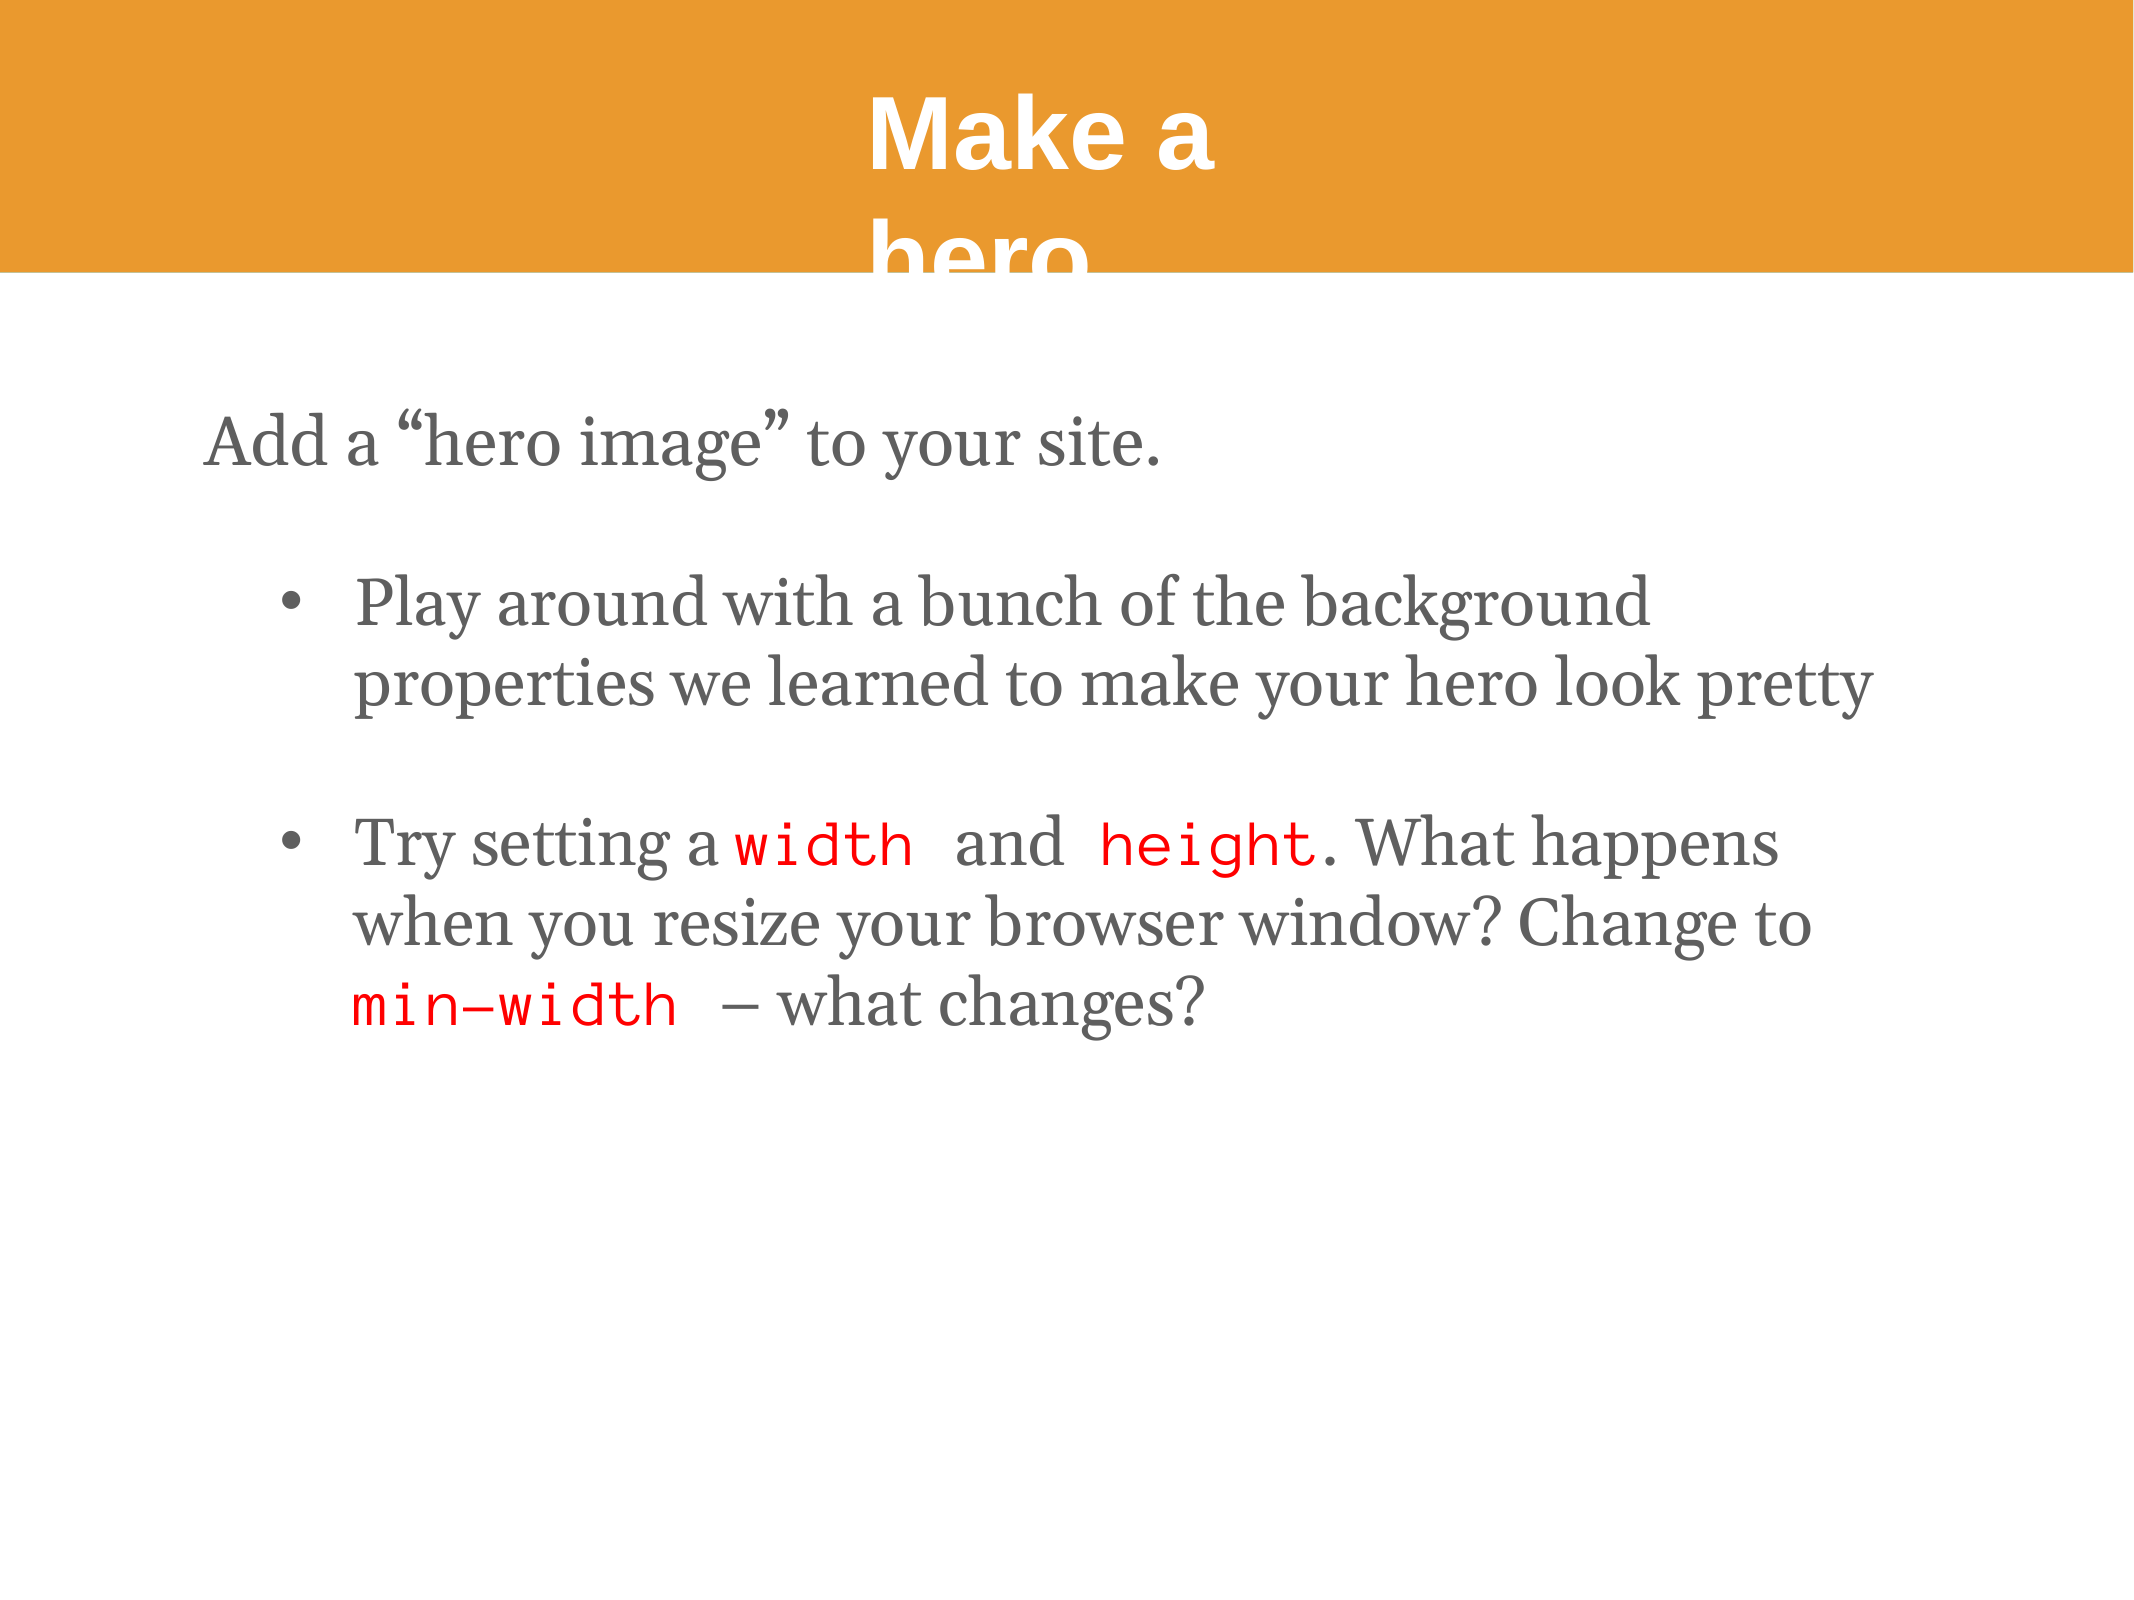

# Make a hero
Add a “hero image” to your site.

Play around with a bunch of the background properties we learned to make your hero look pretty

Try setting a width and height. What happens when you resize your browser window? Change to min-width – what changes?